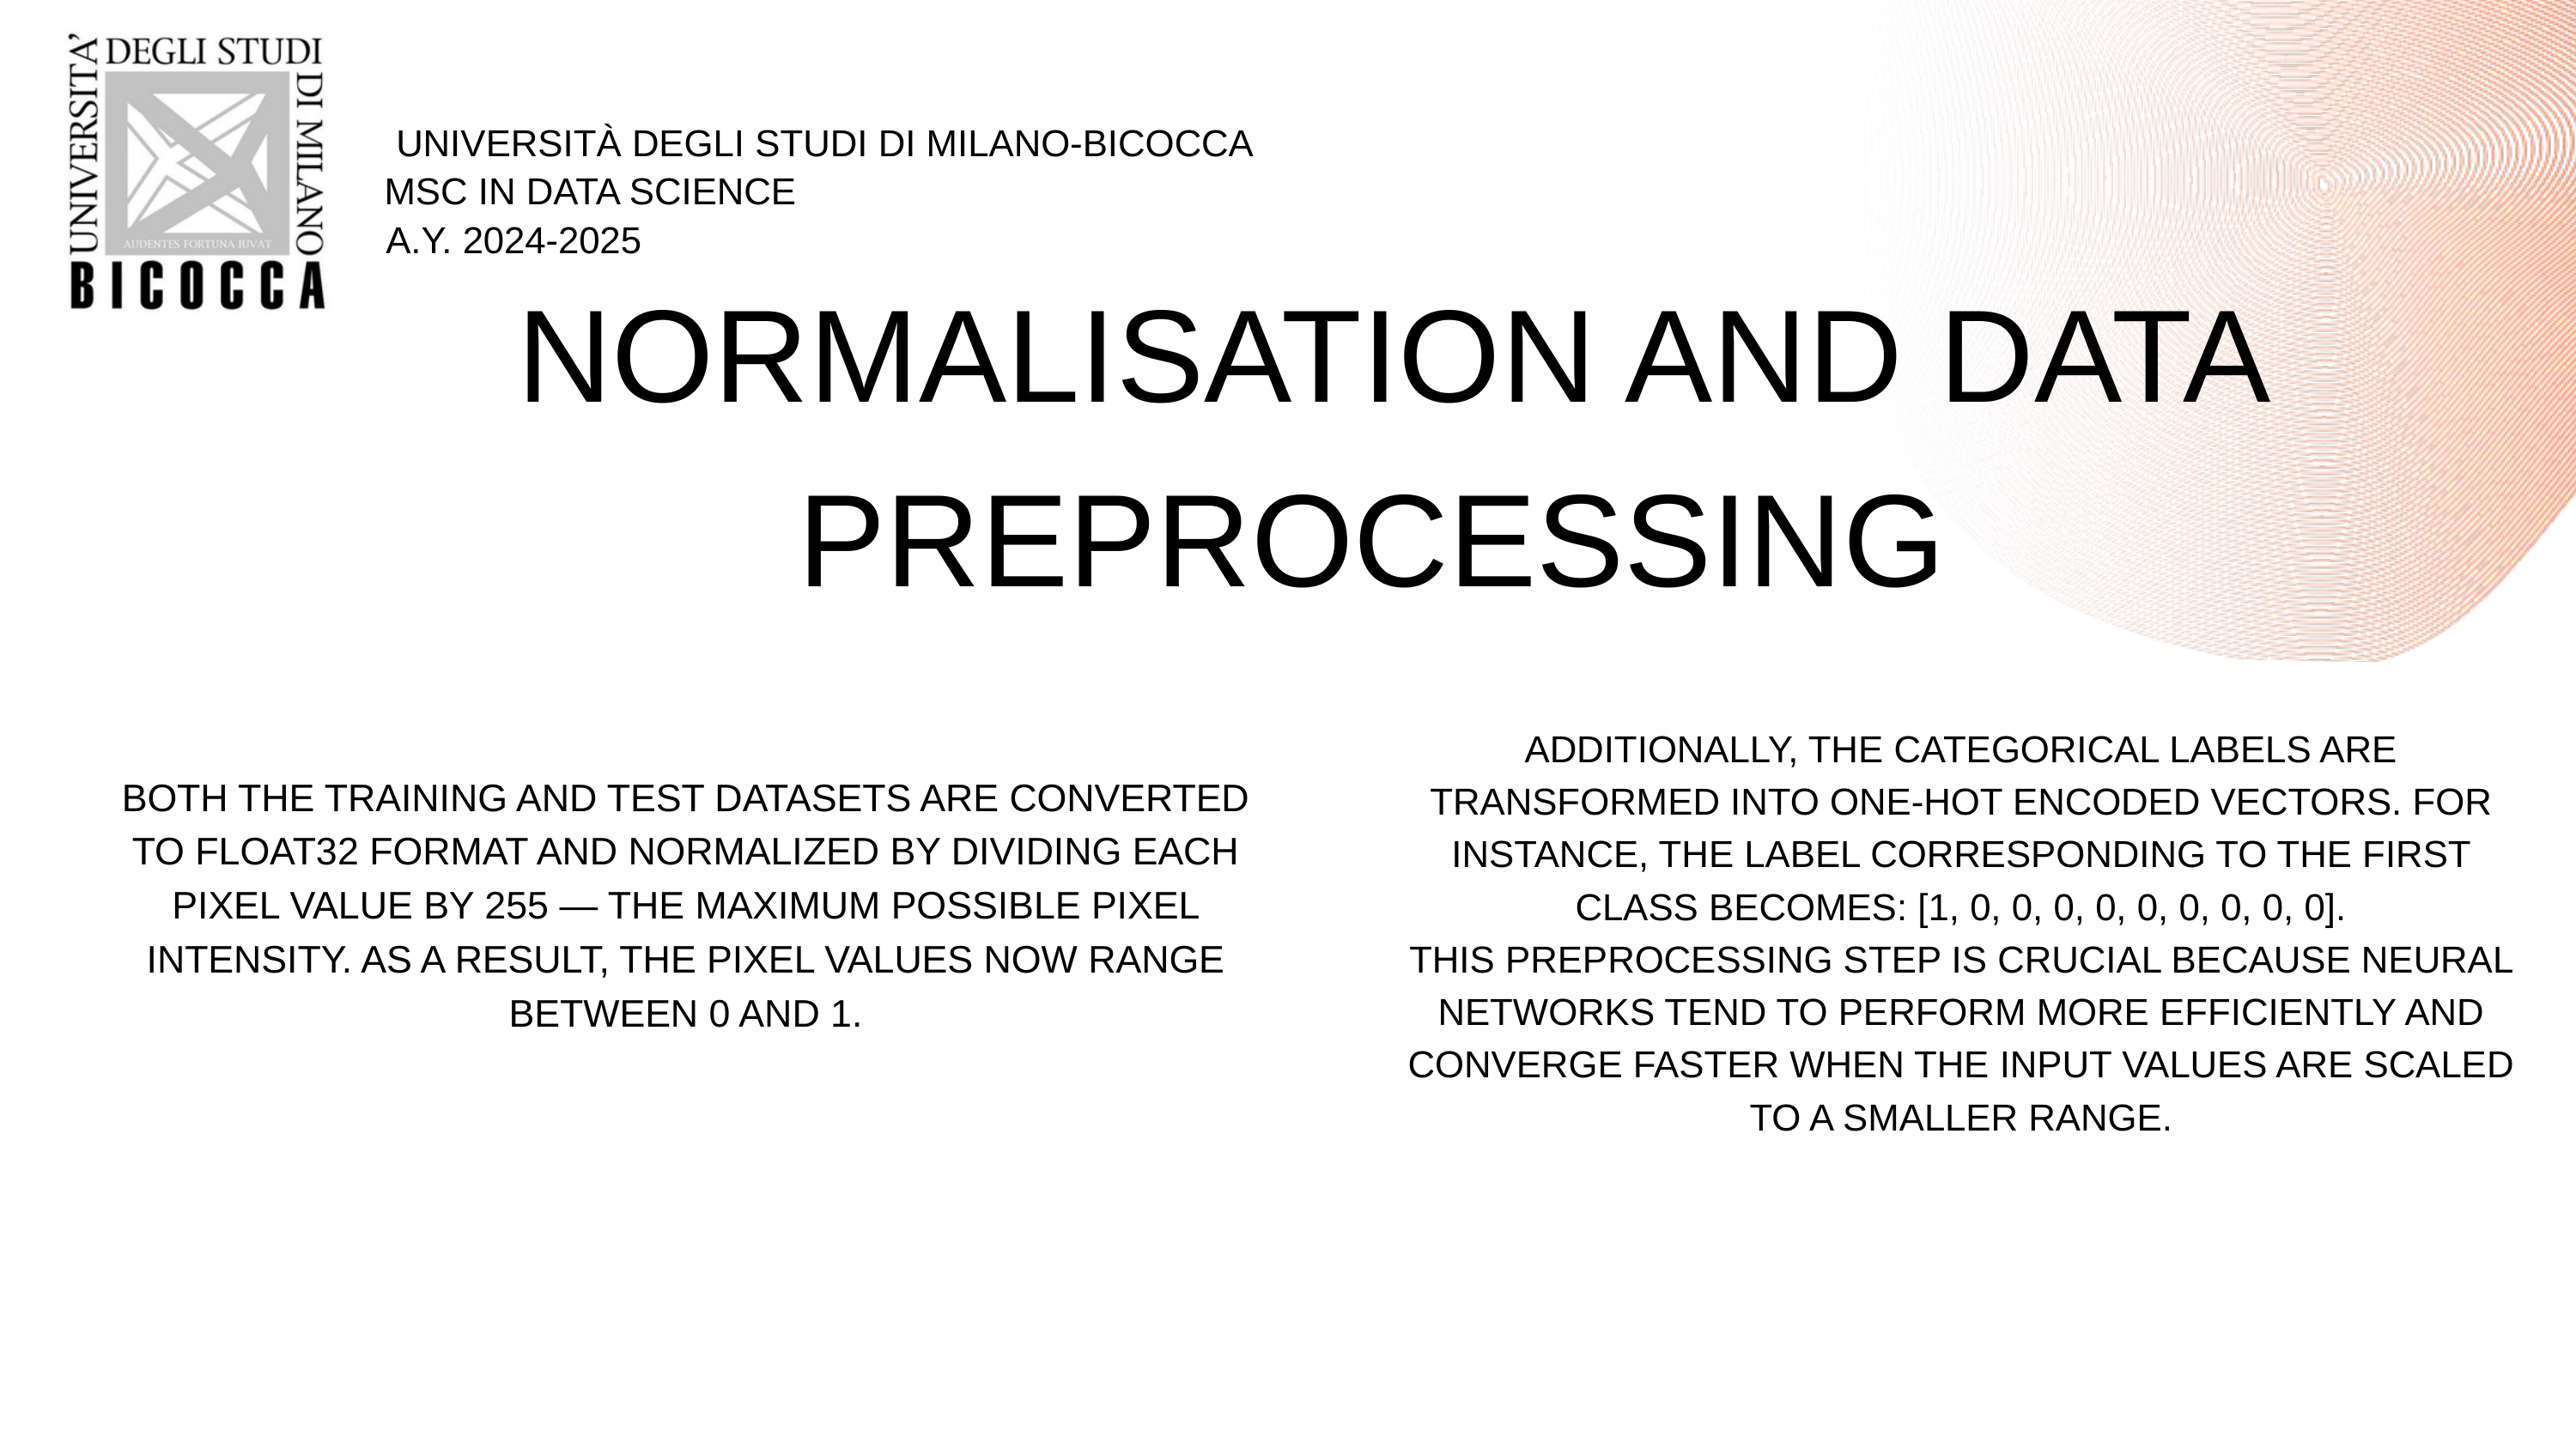

UNIVERSITÀ DEGLI STUDI DI MILANO-BICOCCA
MSC IN DATA SCIENCE

A.Y. 2024-2025
NORMALISATION AND DATA PREPROCESSING
ADDITIONALLY, THE CATEGORICAL LABELS ARE TRANSFORMED INTO ONE-HOT ENCODED VECTORS. FOR INSTANCE, THE LABEL CORRESPONDING TO THE FIRST CLASS BECOMES: [1, 0, 0, 0, 0, 0, 0, 0, 0, 0].
THIS PREPROCESSING STEP IS CRUCIAL BECAUSE NEURAL NETWORKS TEND TO PERFORM MORE EFFICIENTLY AND CONVERGE FASTER WHEN THE INPUT VALUES ARE SCALED TO A SMALLER RANGE.
BOTH THE TRAINING AND TEST DATASETS ARE CONVERTED TO FLOAT32 FORMAT AND NORMALIZED BY DIVIDING EACH PIXEL VALUE BY 255 — THE MAXIMUM POSSIBLE PIXEL INTENSITY. AS A RESULT, THE PIXEL VALUES NOW RANGE BETWEEN 0 AND 1.

TORNA AL PROGRAMMA